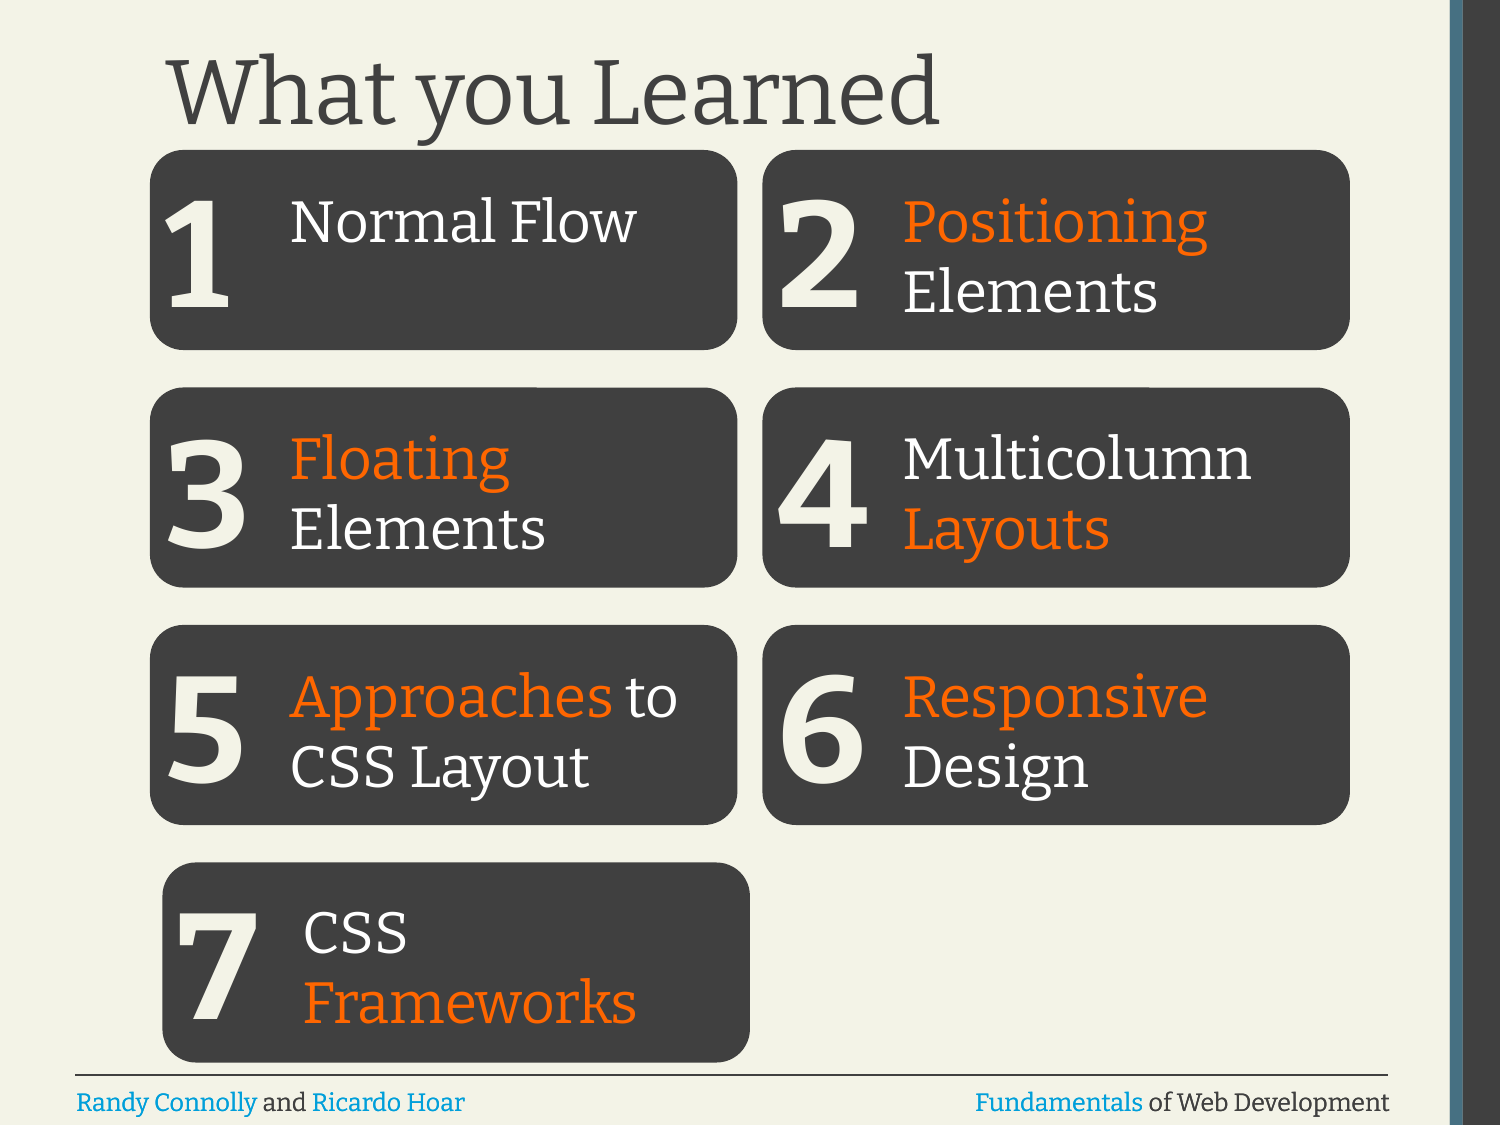

# What you Learned

1

2
Normal Flow
Positioning
Elements

3
4
Floating Elements
Multicolumn Layouts

5

6
Approaches to CSS Layout
Responsive Design
7

7
CSS Frameworks